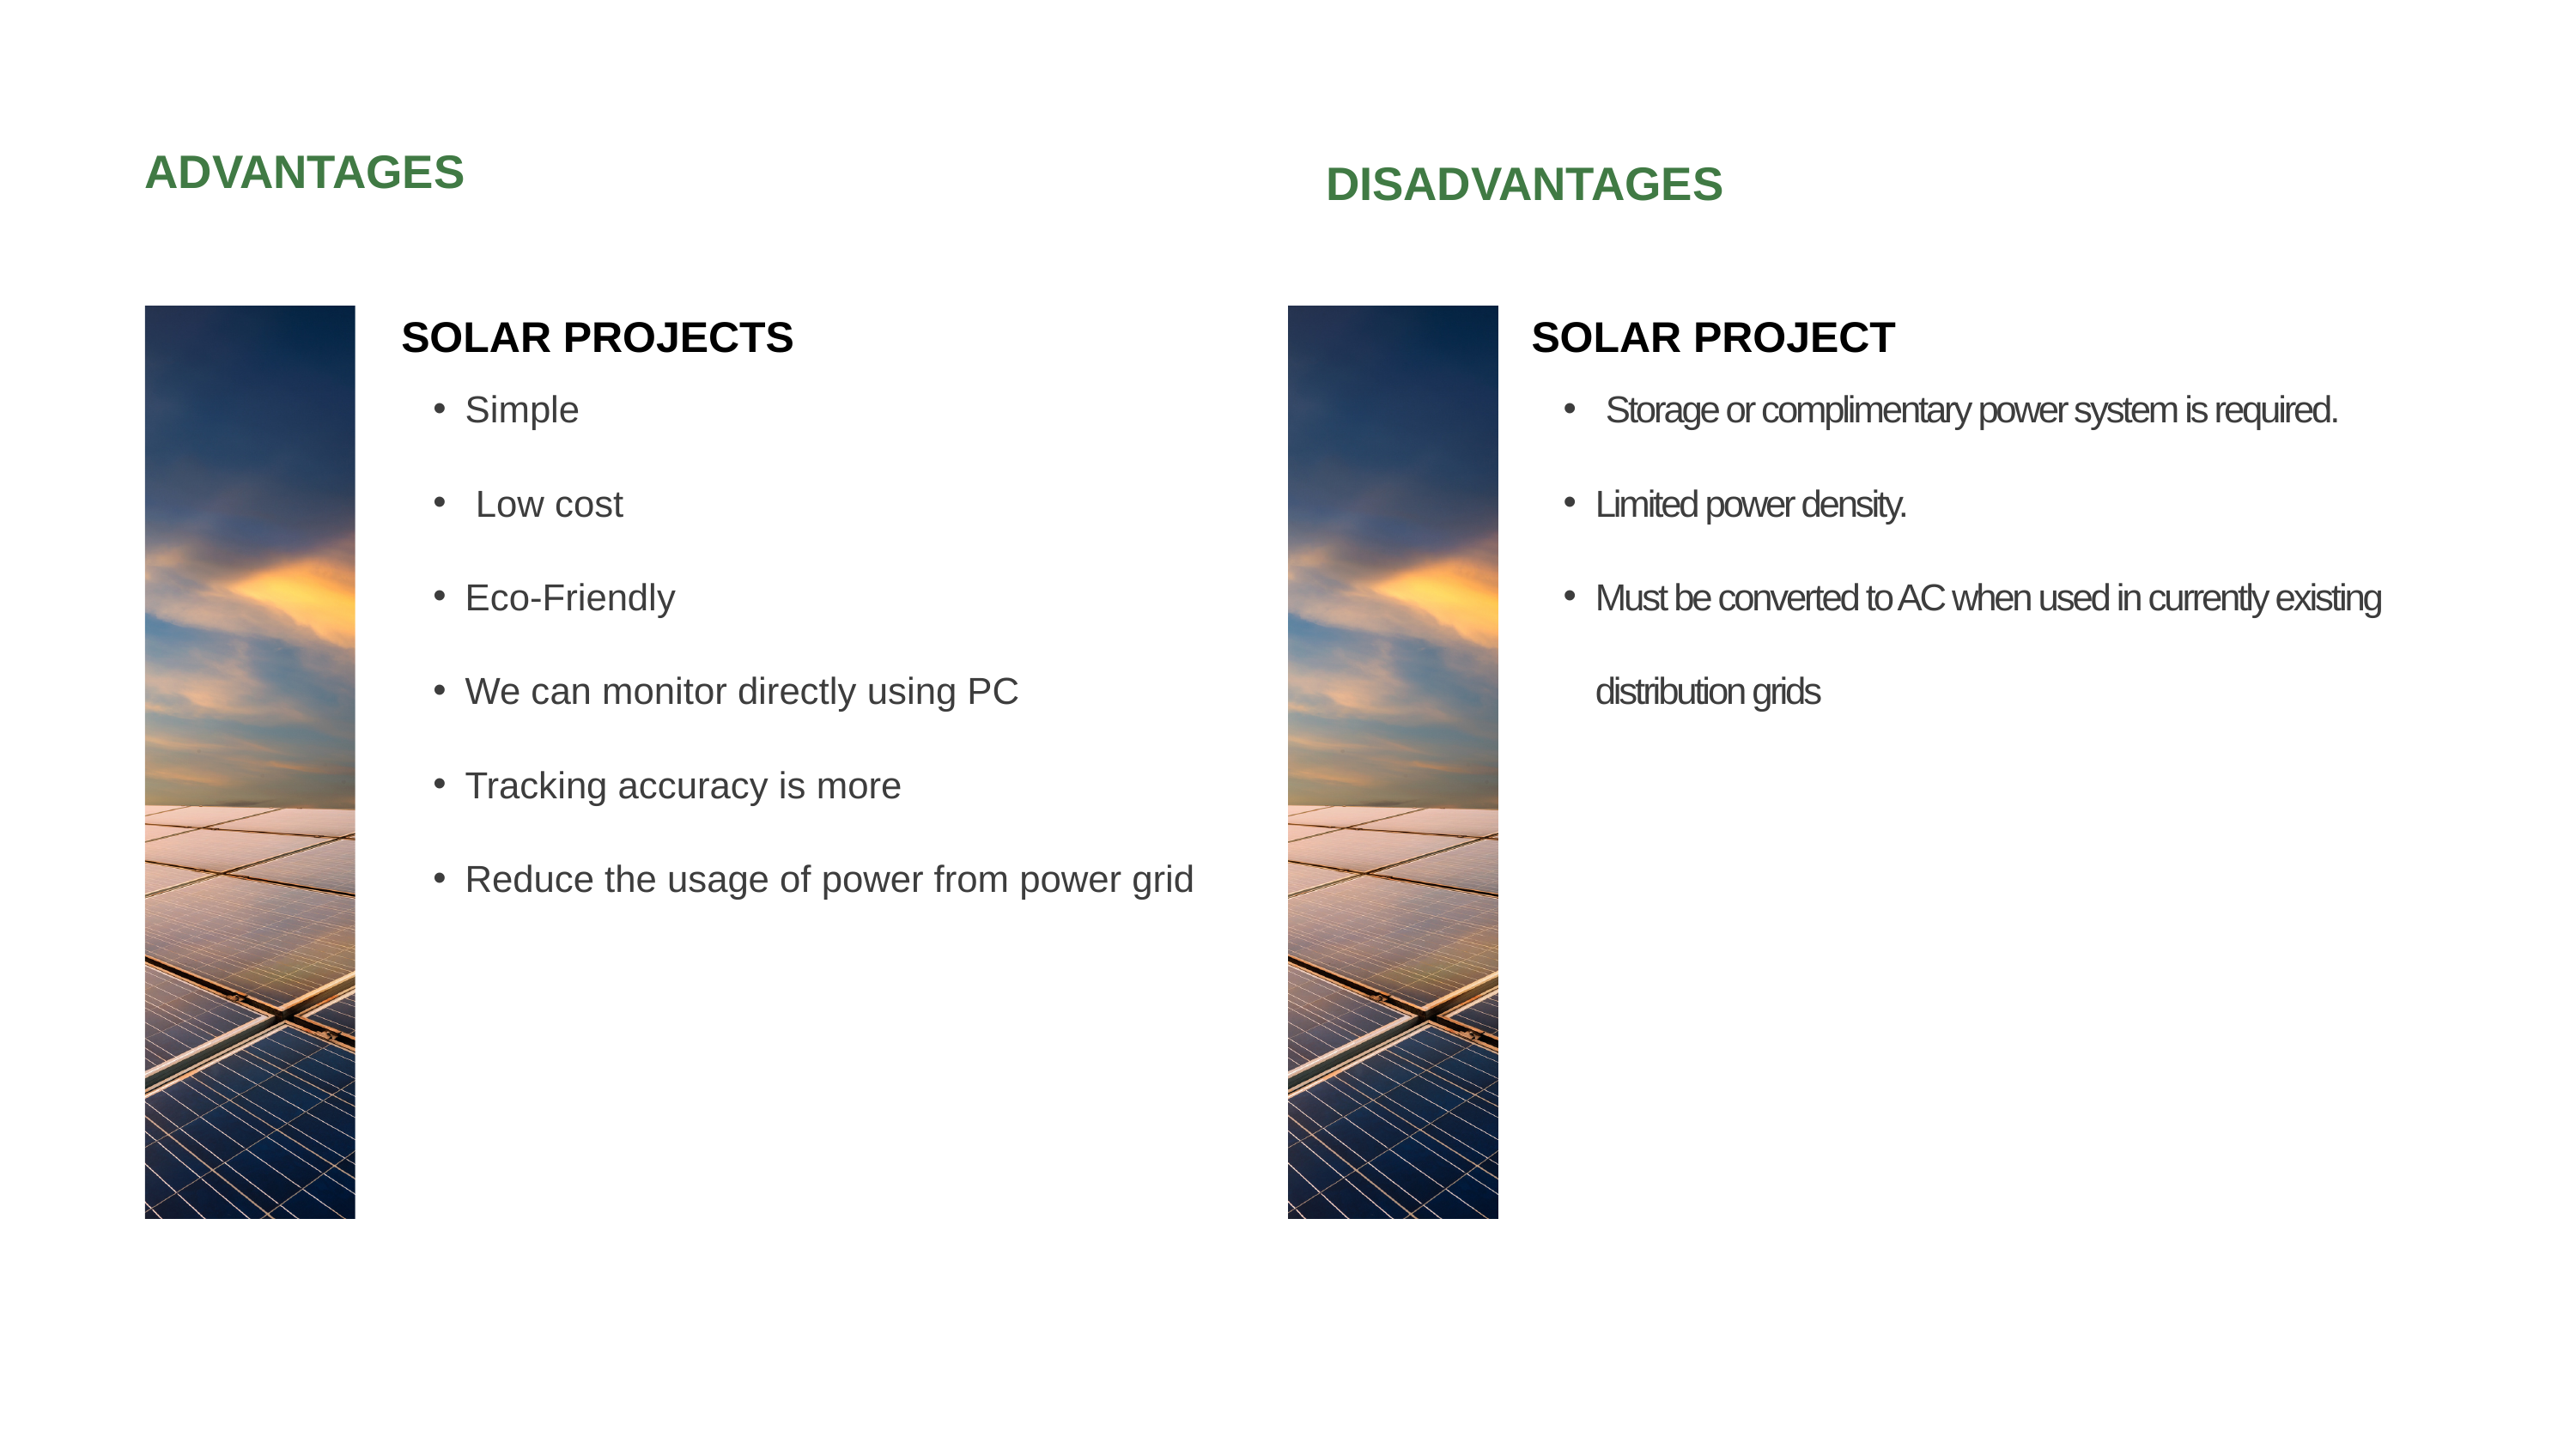

ADVANTAGES
DISADVANTAGES
SOLAR PROJECTS
SOLAR PROJECT

Simple
 Low cost
Eco-Friendly
We can monitor directly using PC
Tracking accuracy is more
Reduce the usage of power from power grid
 Storage or complimentary power system is required.
Limited power density.
Must be converted to AC when used in currently existing distribution grids